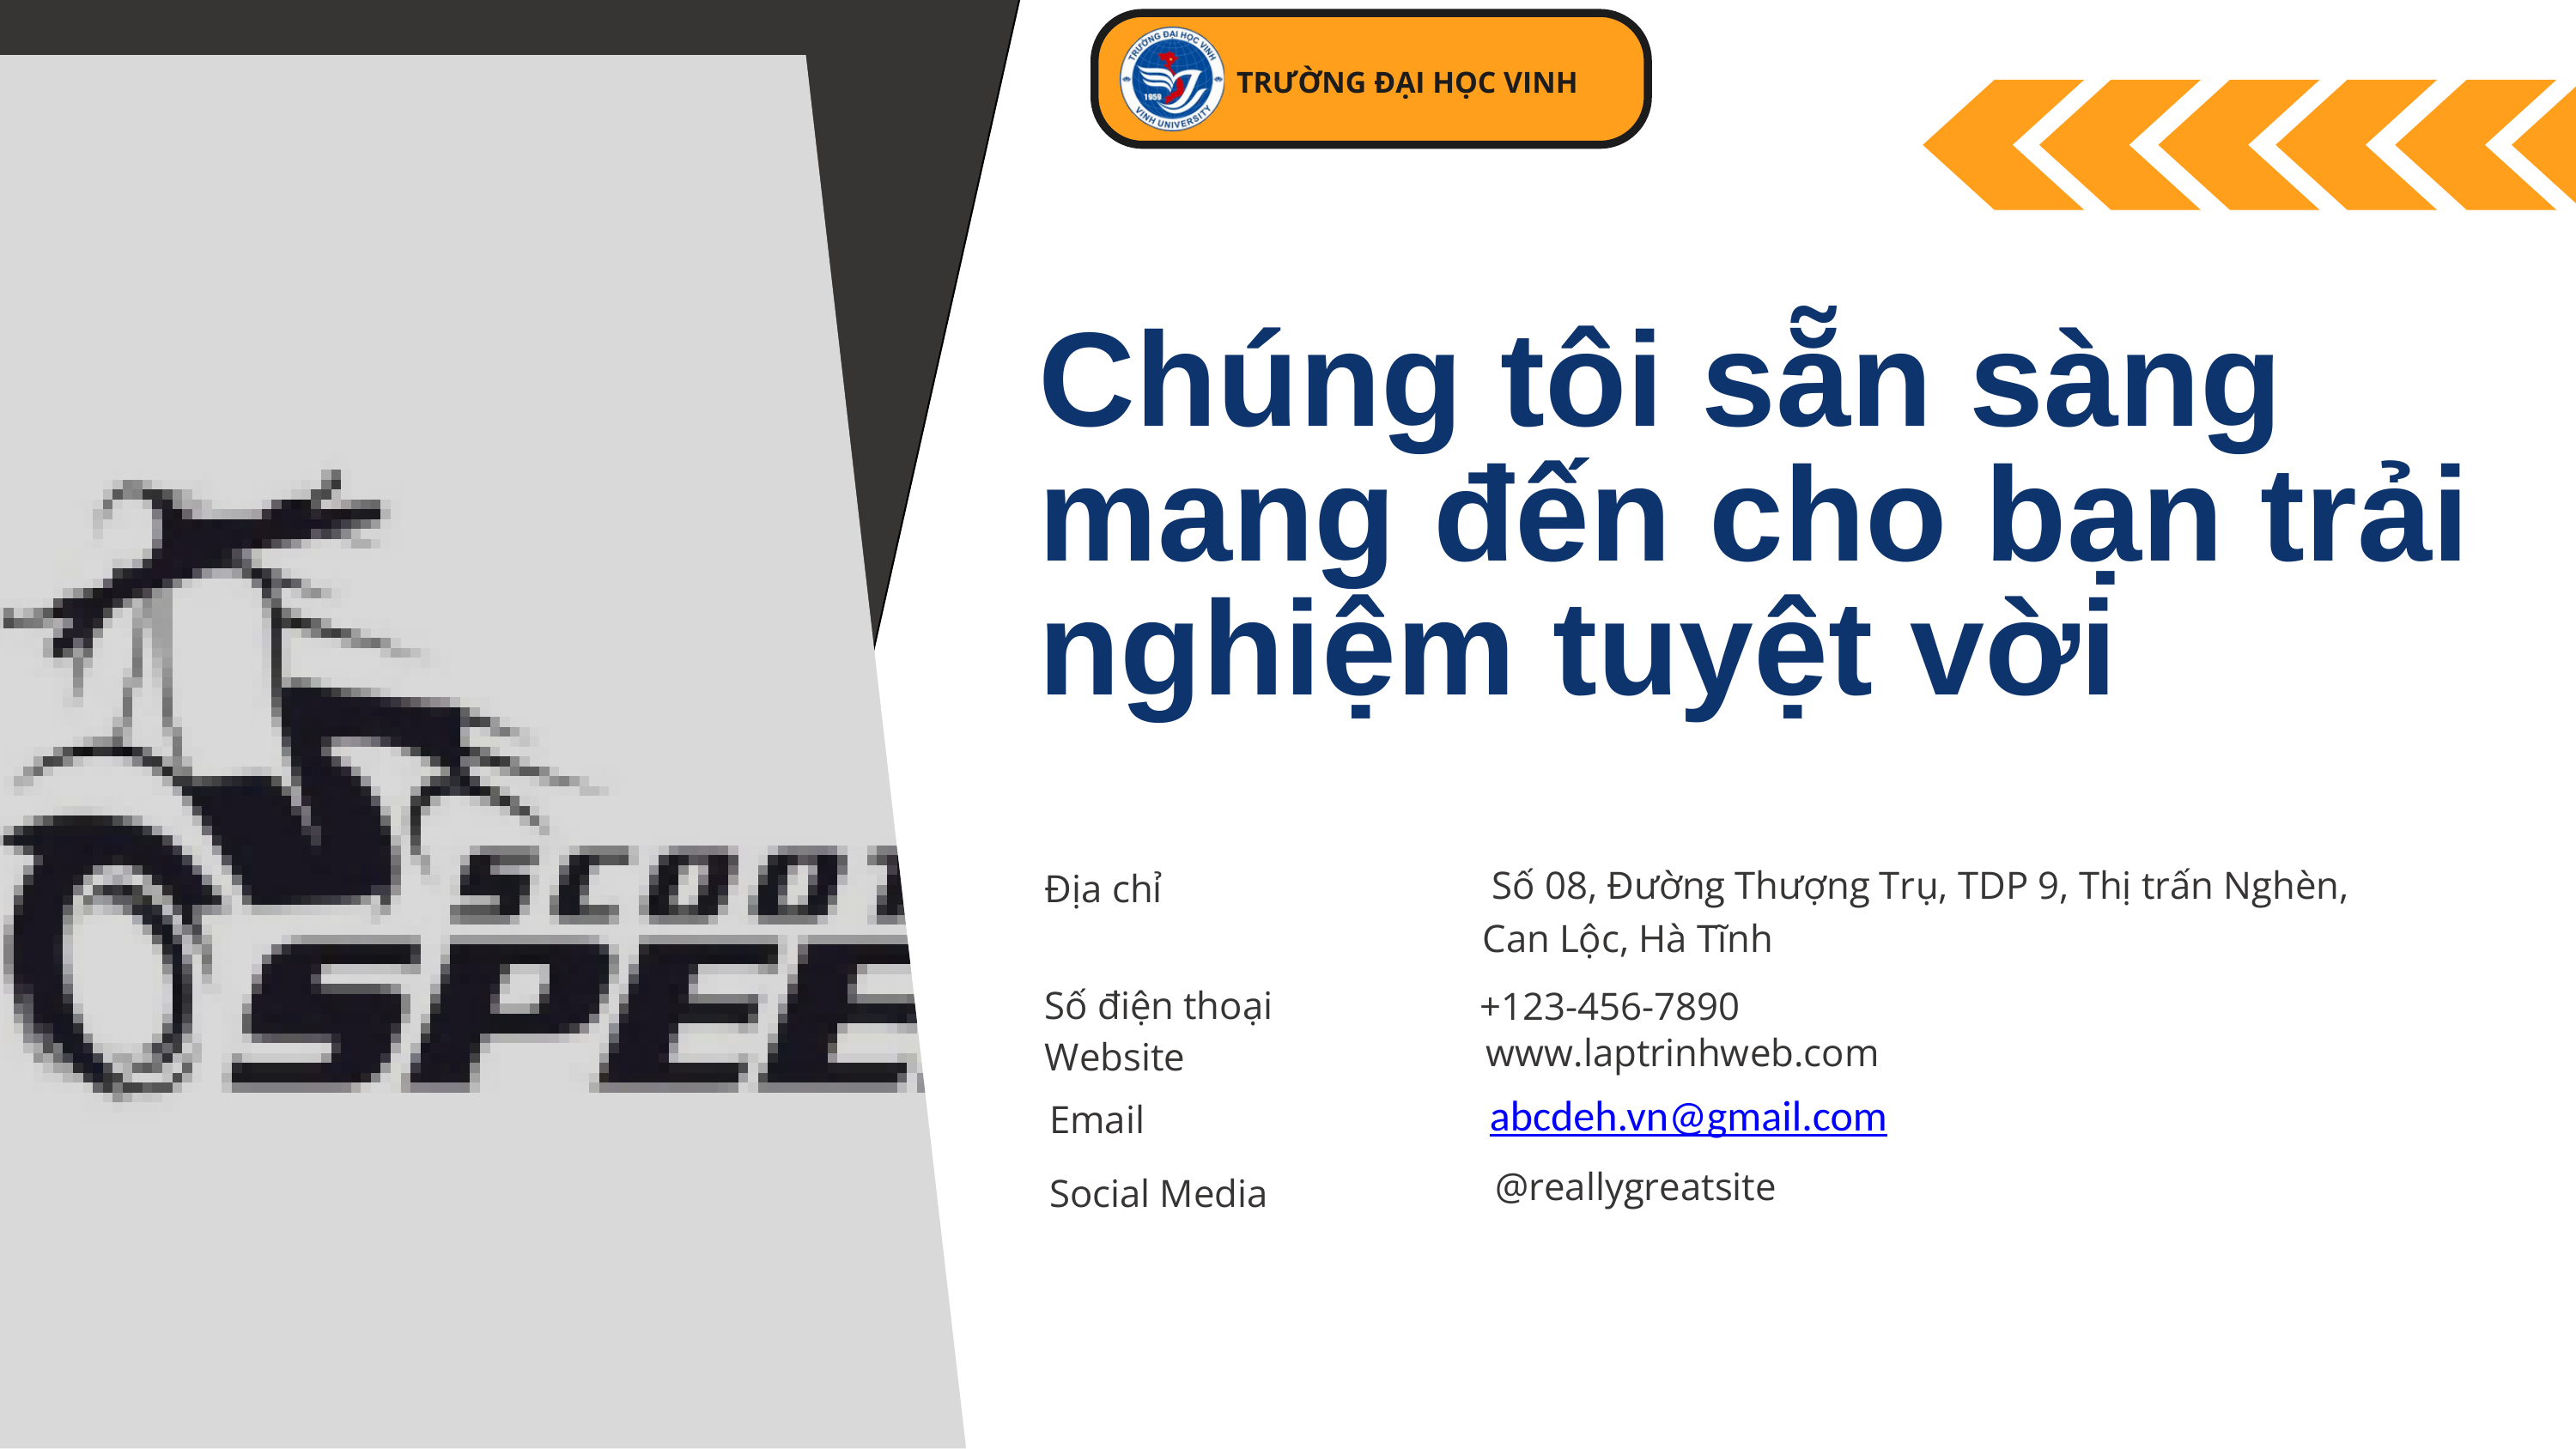

TRƯỜNG ĐẠI HỌC VINH

Chúng tôi sẵn sàng  mang đến cho bạn trải nghiệm tuyệt vời
 Số 08, Đường Thượng Trụ, TDP 9, Thị trấn Nghèn, Can Lộc, Hà Tĩnh
Địa chỉ
Số điện thoại
+123-456-7890
www.laptrinhweb.com
Website
abcdeh.vn@gmail.com
Email
@reallygreatsite
Social Media